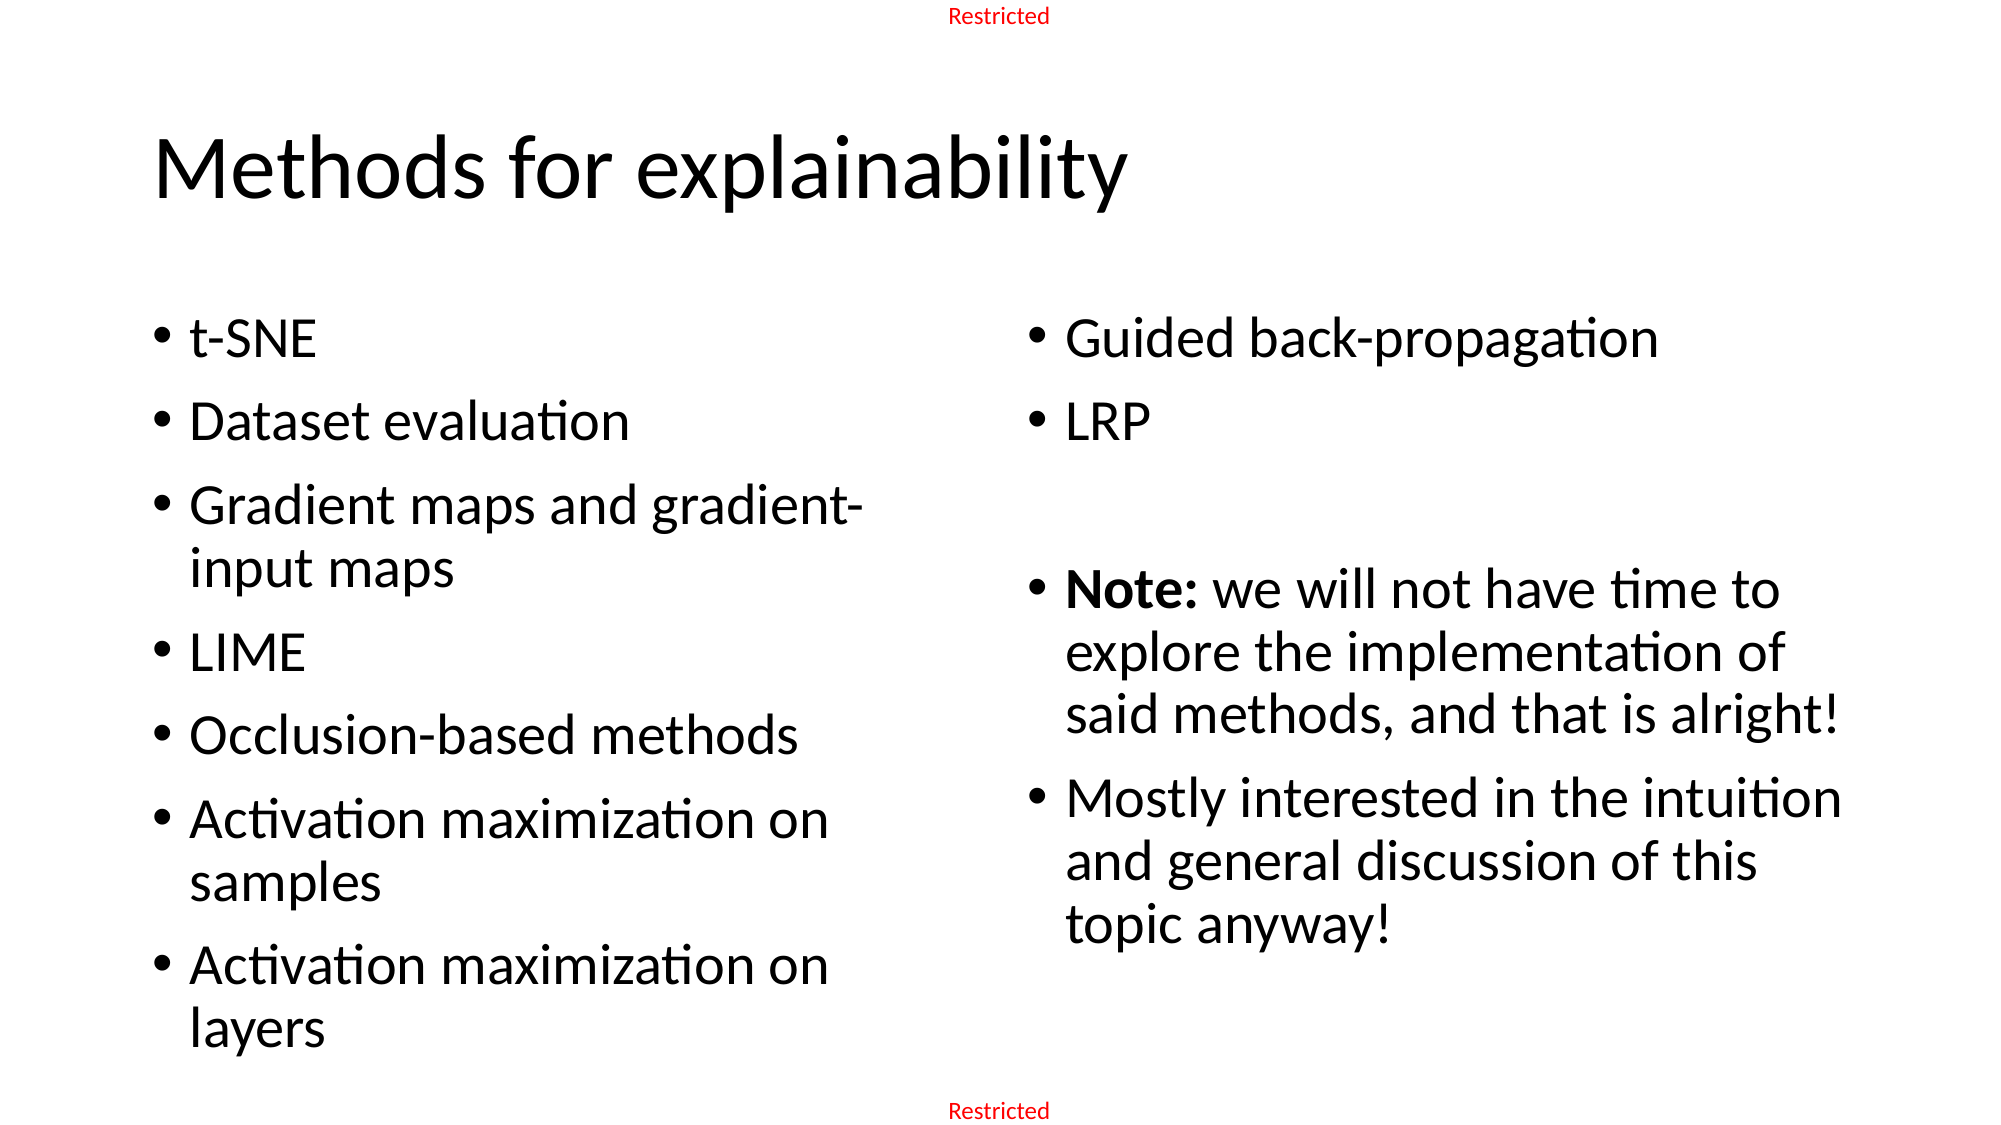

# Methods for explainability
t-SNE
Dataset evaluation
Gradient maps and gradient-input maps
LIME
Occlusion-based methods
Activation maximization on samples
Activation maximization on layers

Guided back-propagation
LRP

Note: we will not have time to explore the implementation of said methods, and that is alright!
Mostly interested in the intuition and general discussion of this topic anyway!